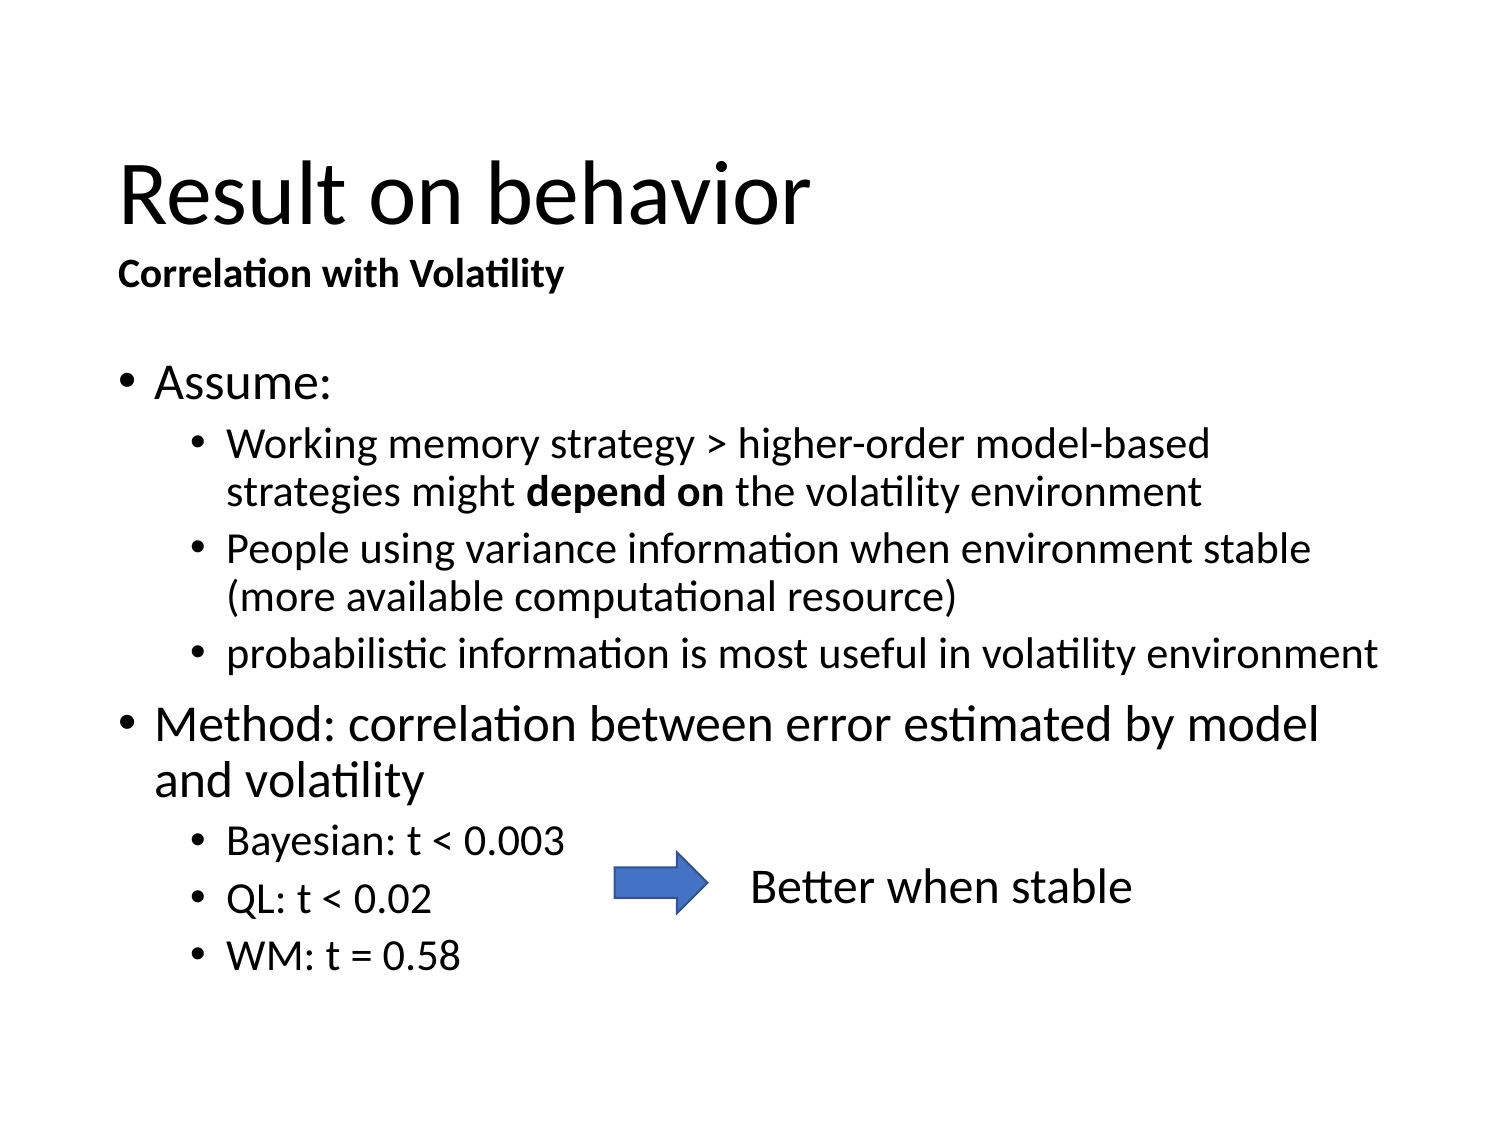

# Result on behavior
Correlation with Volatility
Assume:
Working memory strategy > higher-order model-based strategies might depend on the volatility environment
People using variance information when environment stable (more available computational resource)
probabilistic information is most useful in volatility environment
Method: correlation between error estimated by model and volatility
Bayesian: t < 0.003
QL: t < 0.02
WM: t = 0.58

Better when stable